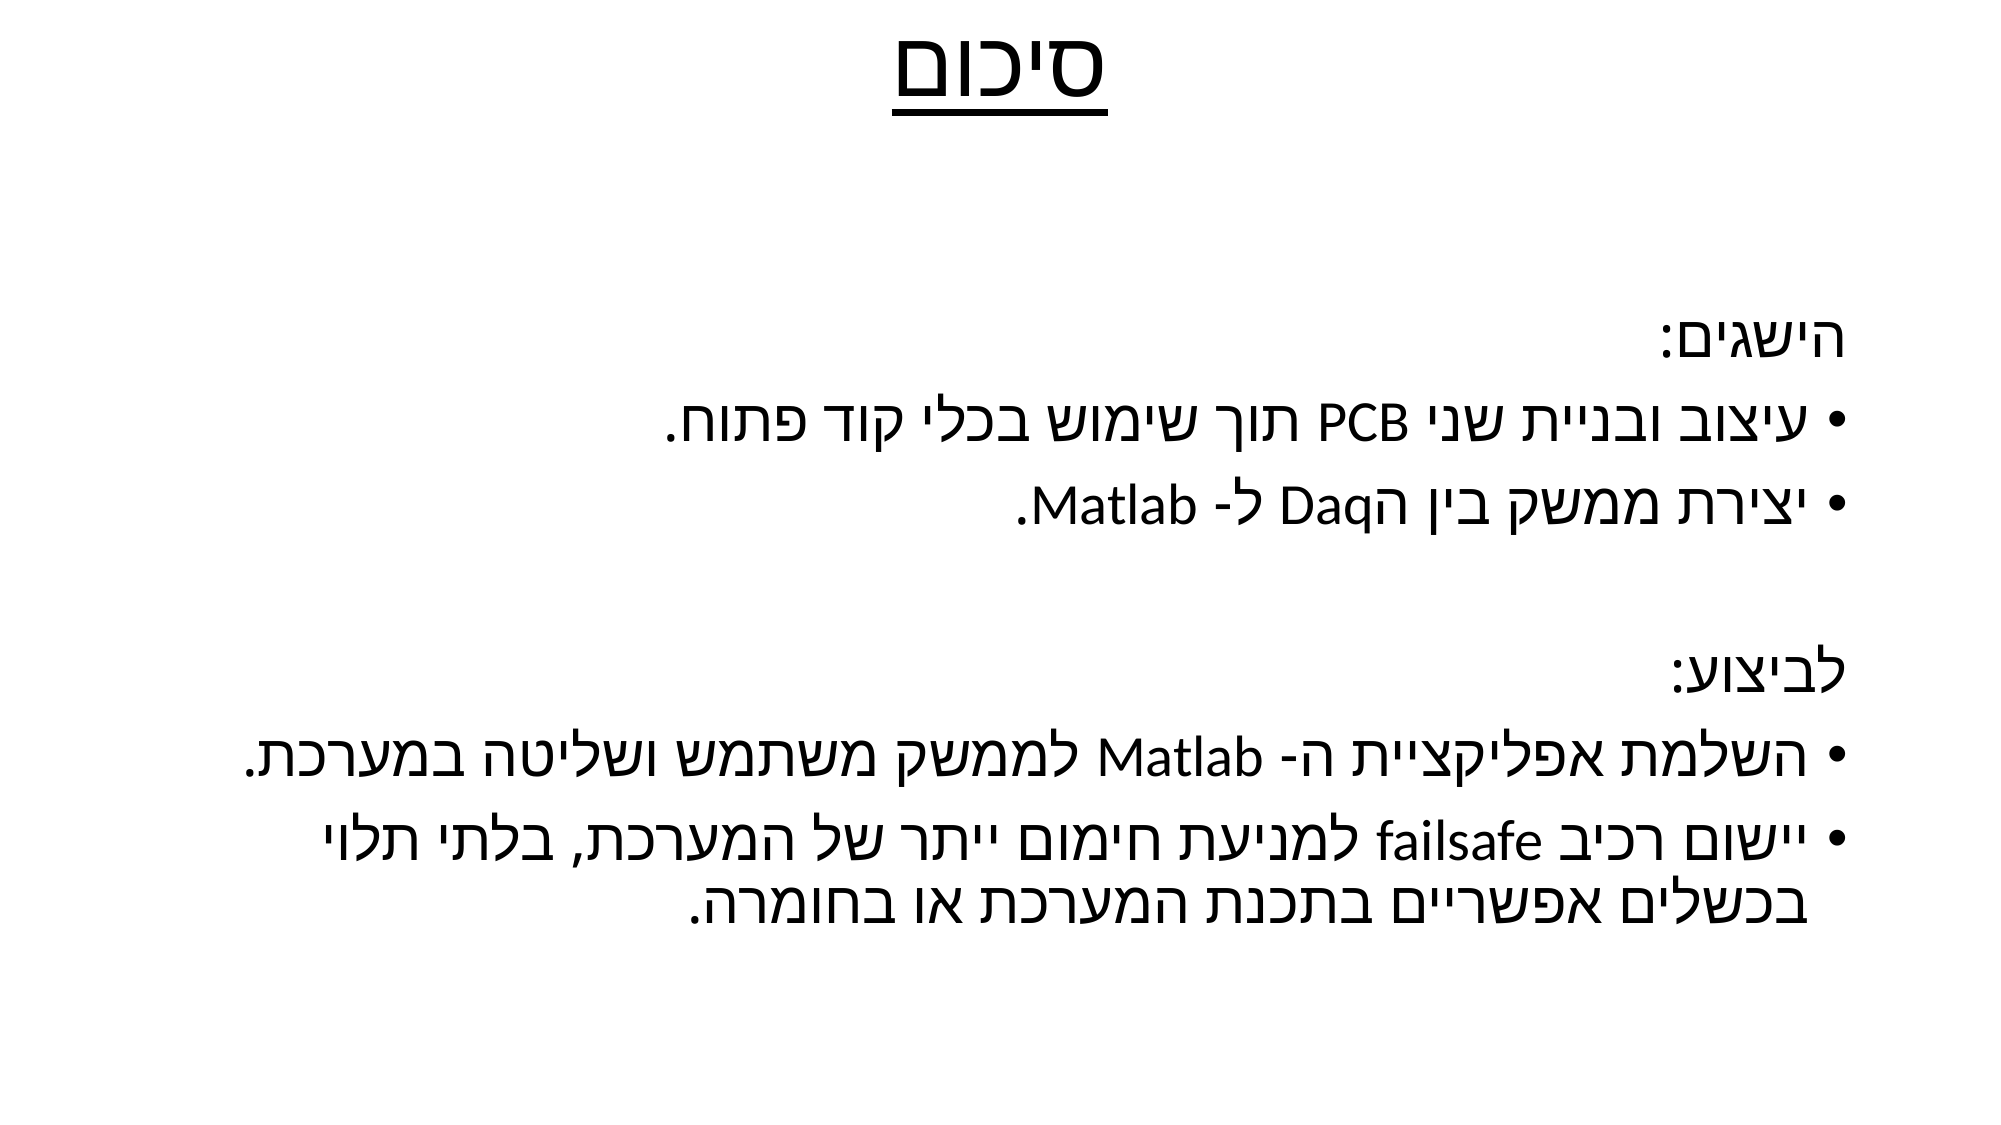

# סיכום
הישגים:
עיצוב ובניית שני PCB תוך שימוש בכלי קוד פתוח.
יצירת ממשק בין הDaq ל- Matlab.

לביצוע:
השלמת אפליקציית ה- Matlab לממשק משתמש ושליטה במערכת.
יישום רכיב failsafe למניעת חימום ייתר של המערכת, בלתי תלוי בכשלים אפשריים בתכנת המערכת או בחומרה.